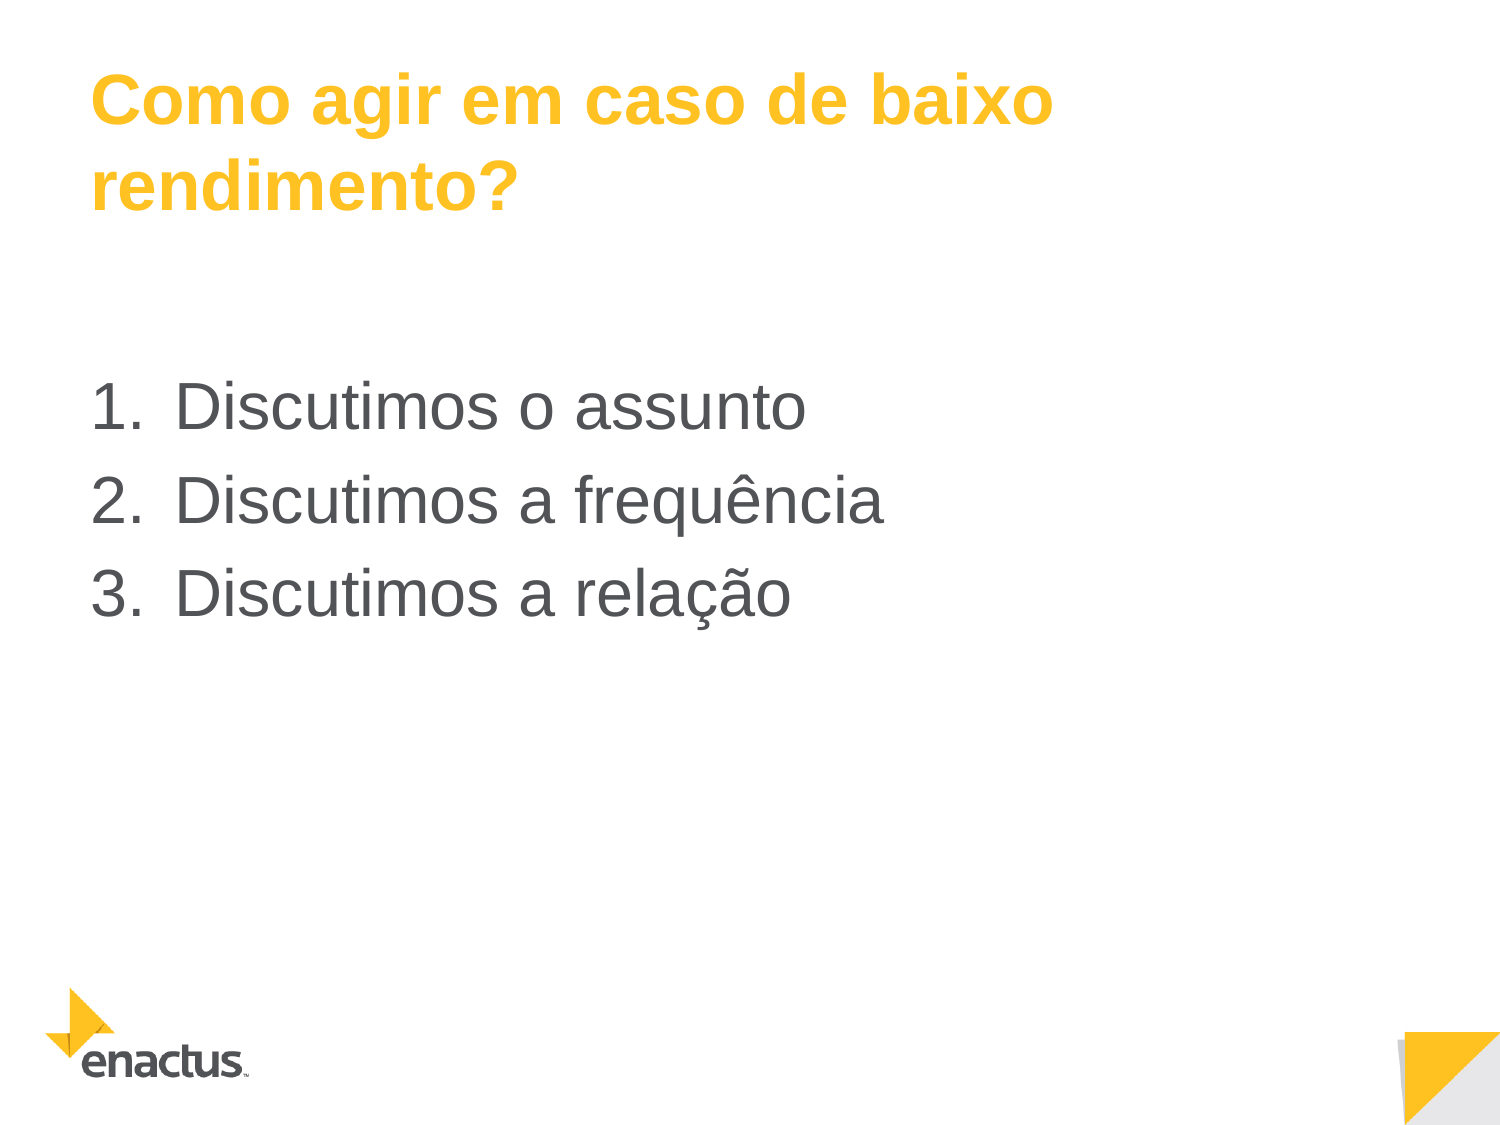

# Como agir em caso de baixo rendimento?

Discutimos o assunto
Discutimos a frequência
Discutimos a relação